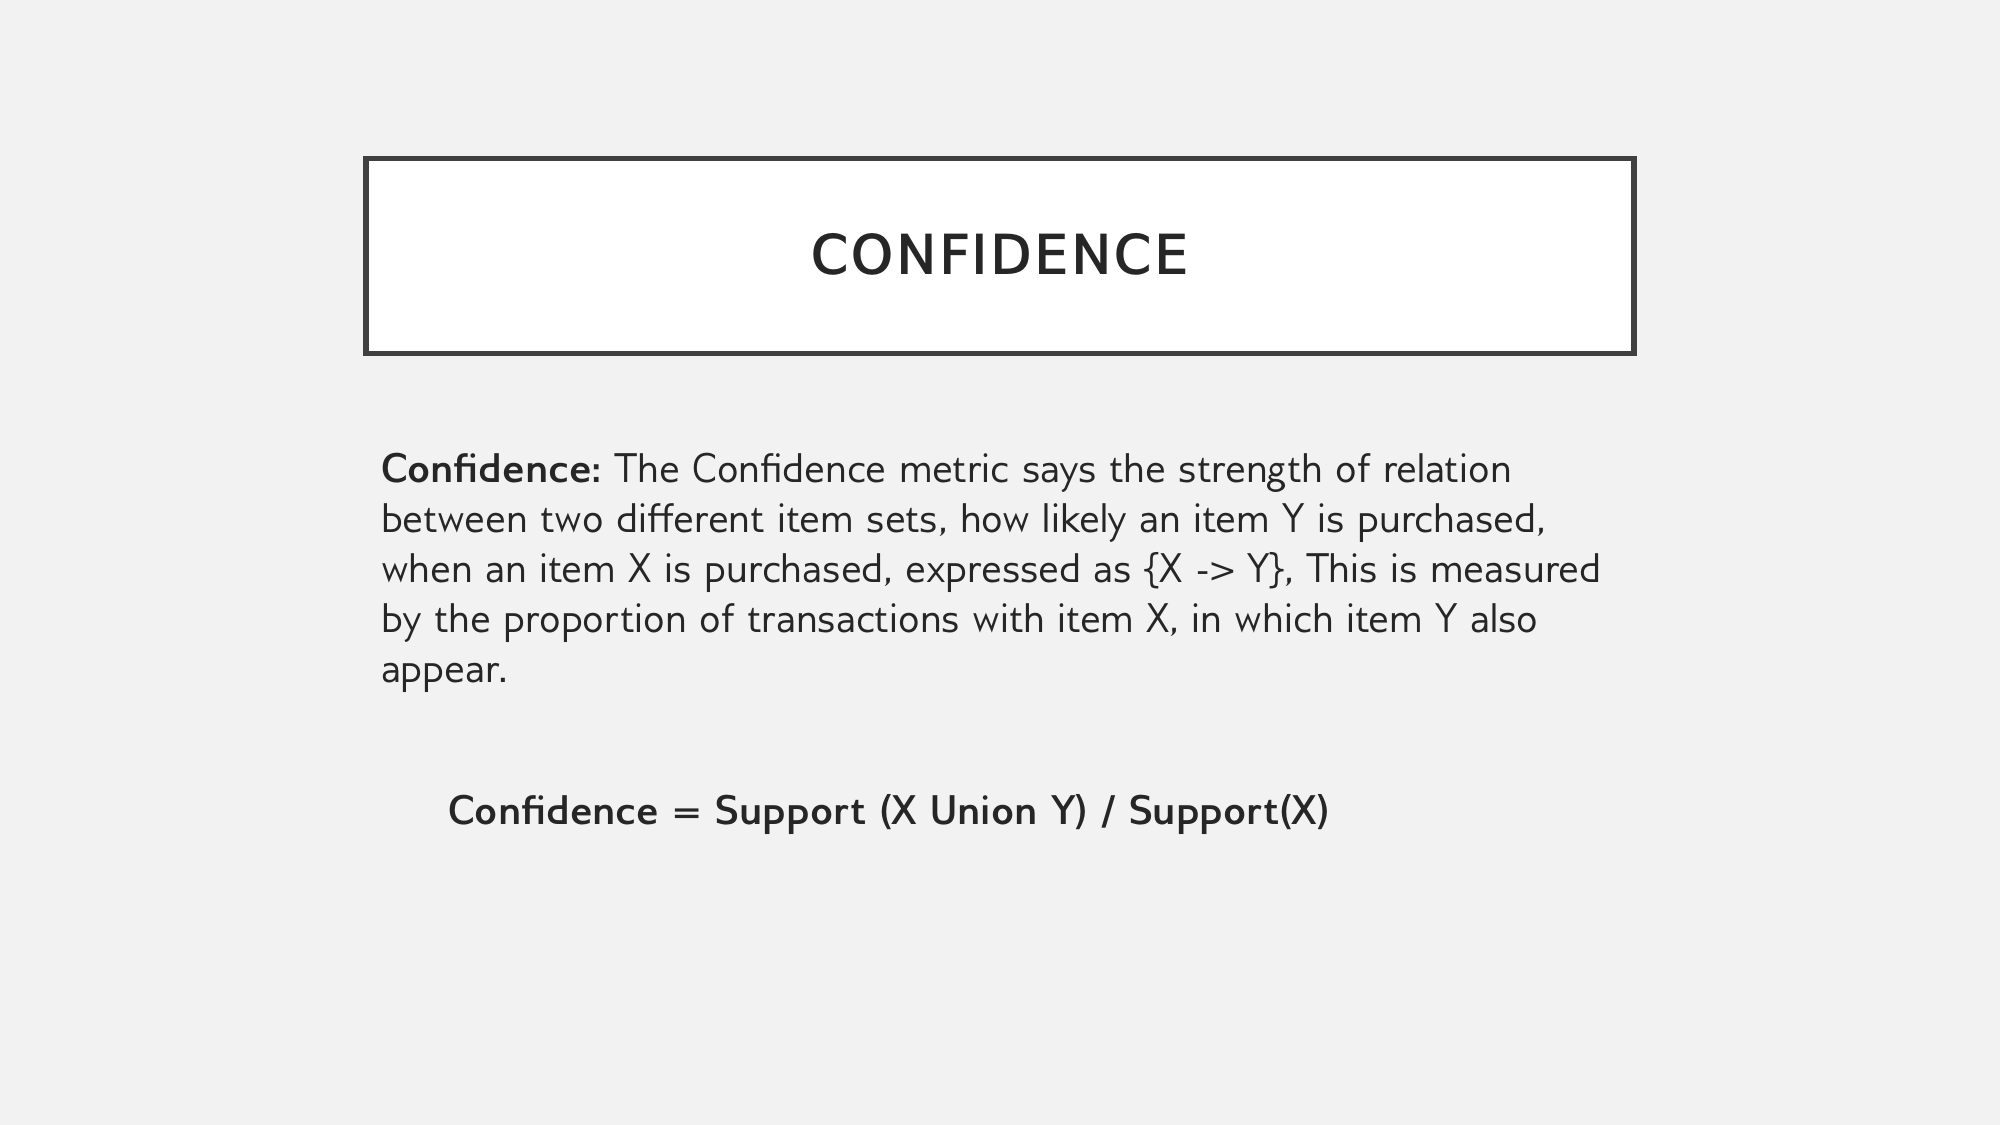

# Confidence
Confidence: The Confidence metric says the strength of relation between two different item sets, how likely an item Y is purchased, when an item X is purchased, expressed as {X -> Y}, This is measured by the proportion of transactions with item X, in which item Y also appear.

     Confidence = Support (X Union Y) / Support(X)